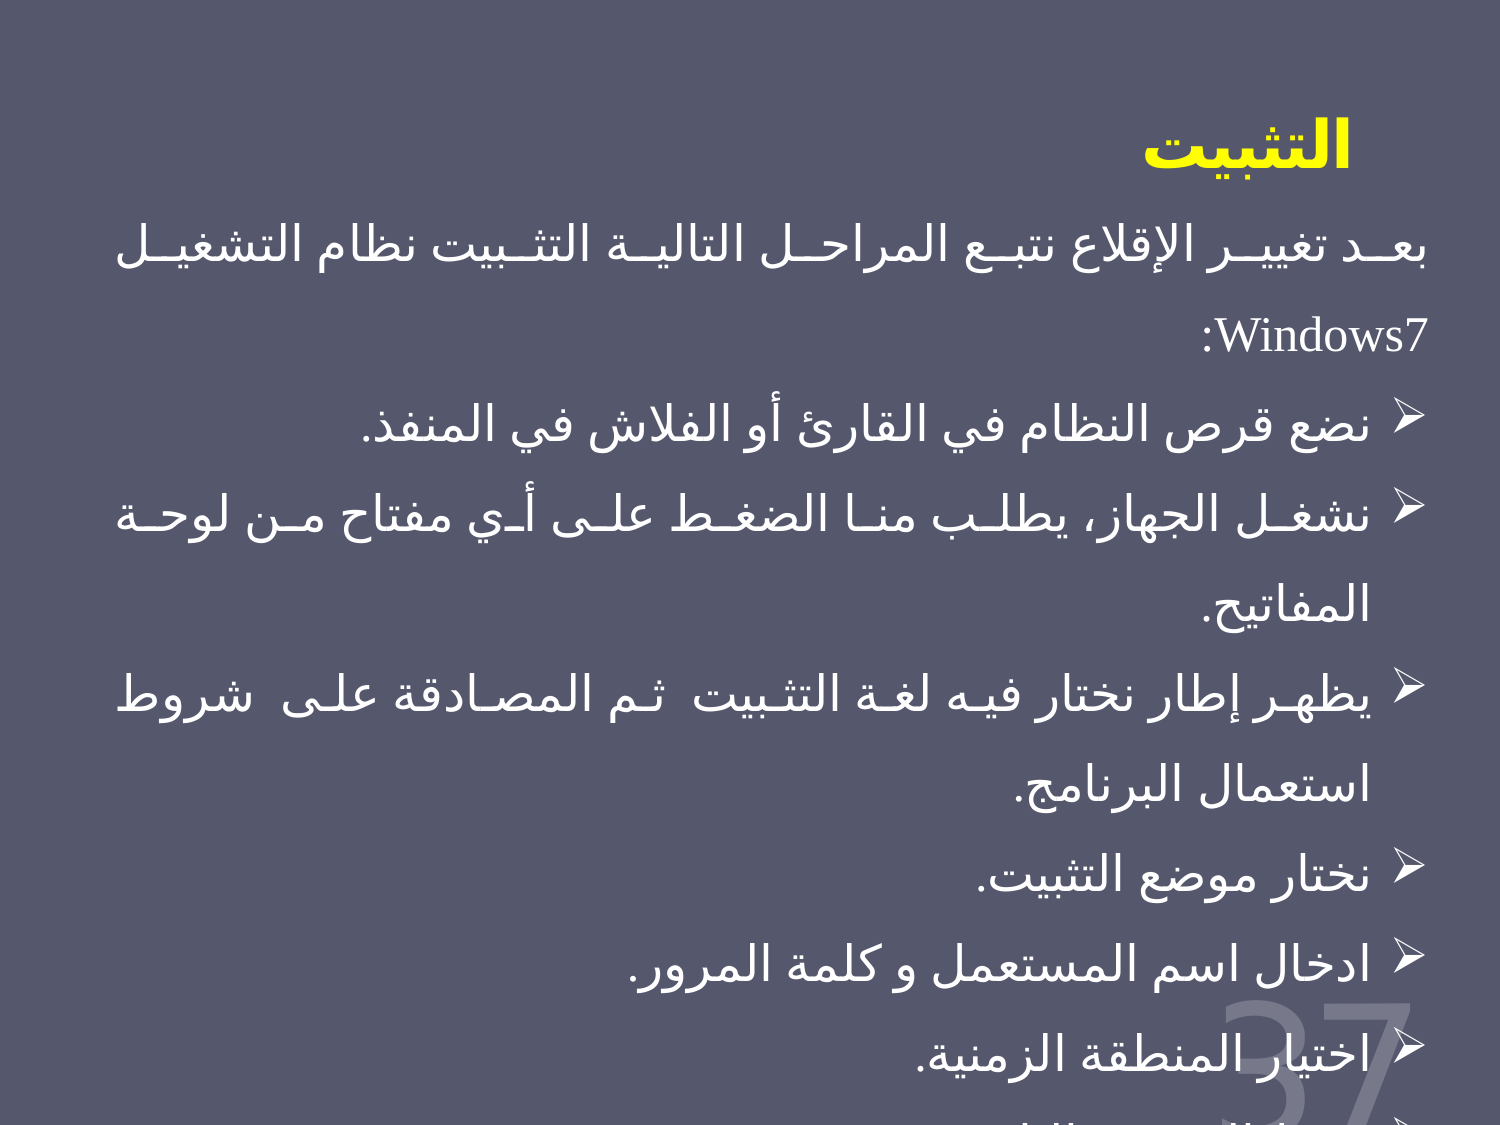

التثبيت
بعد تغيير الإقلاع نتبع المراحل التالية التثبيت نظام التشغيل Windows7:
نضع قرص النظام في القارئ أو الفلاش في المنفذ.
نشغل الجهاز، يطلب منا الضغط على أي مفتاح من لوحة المفاتيح.
يظهر إطار نختار فيه لغة التثبيت  ثم المصادقة على  شروط استعمال البرنامج.
نختار موضع التثبيت.
ادخال اسم المستعمل و كلمة المرور.
اختيار المنطقة الزمنية.
ضبط الوقت و التاريخ.
إعداد الشبكة.
انتهاء عملية التثبيت.
37